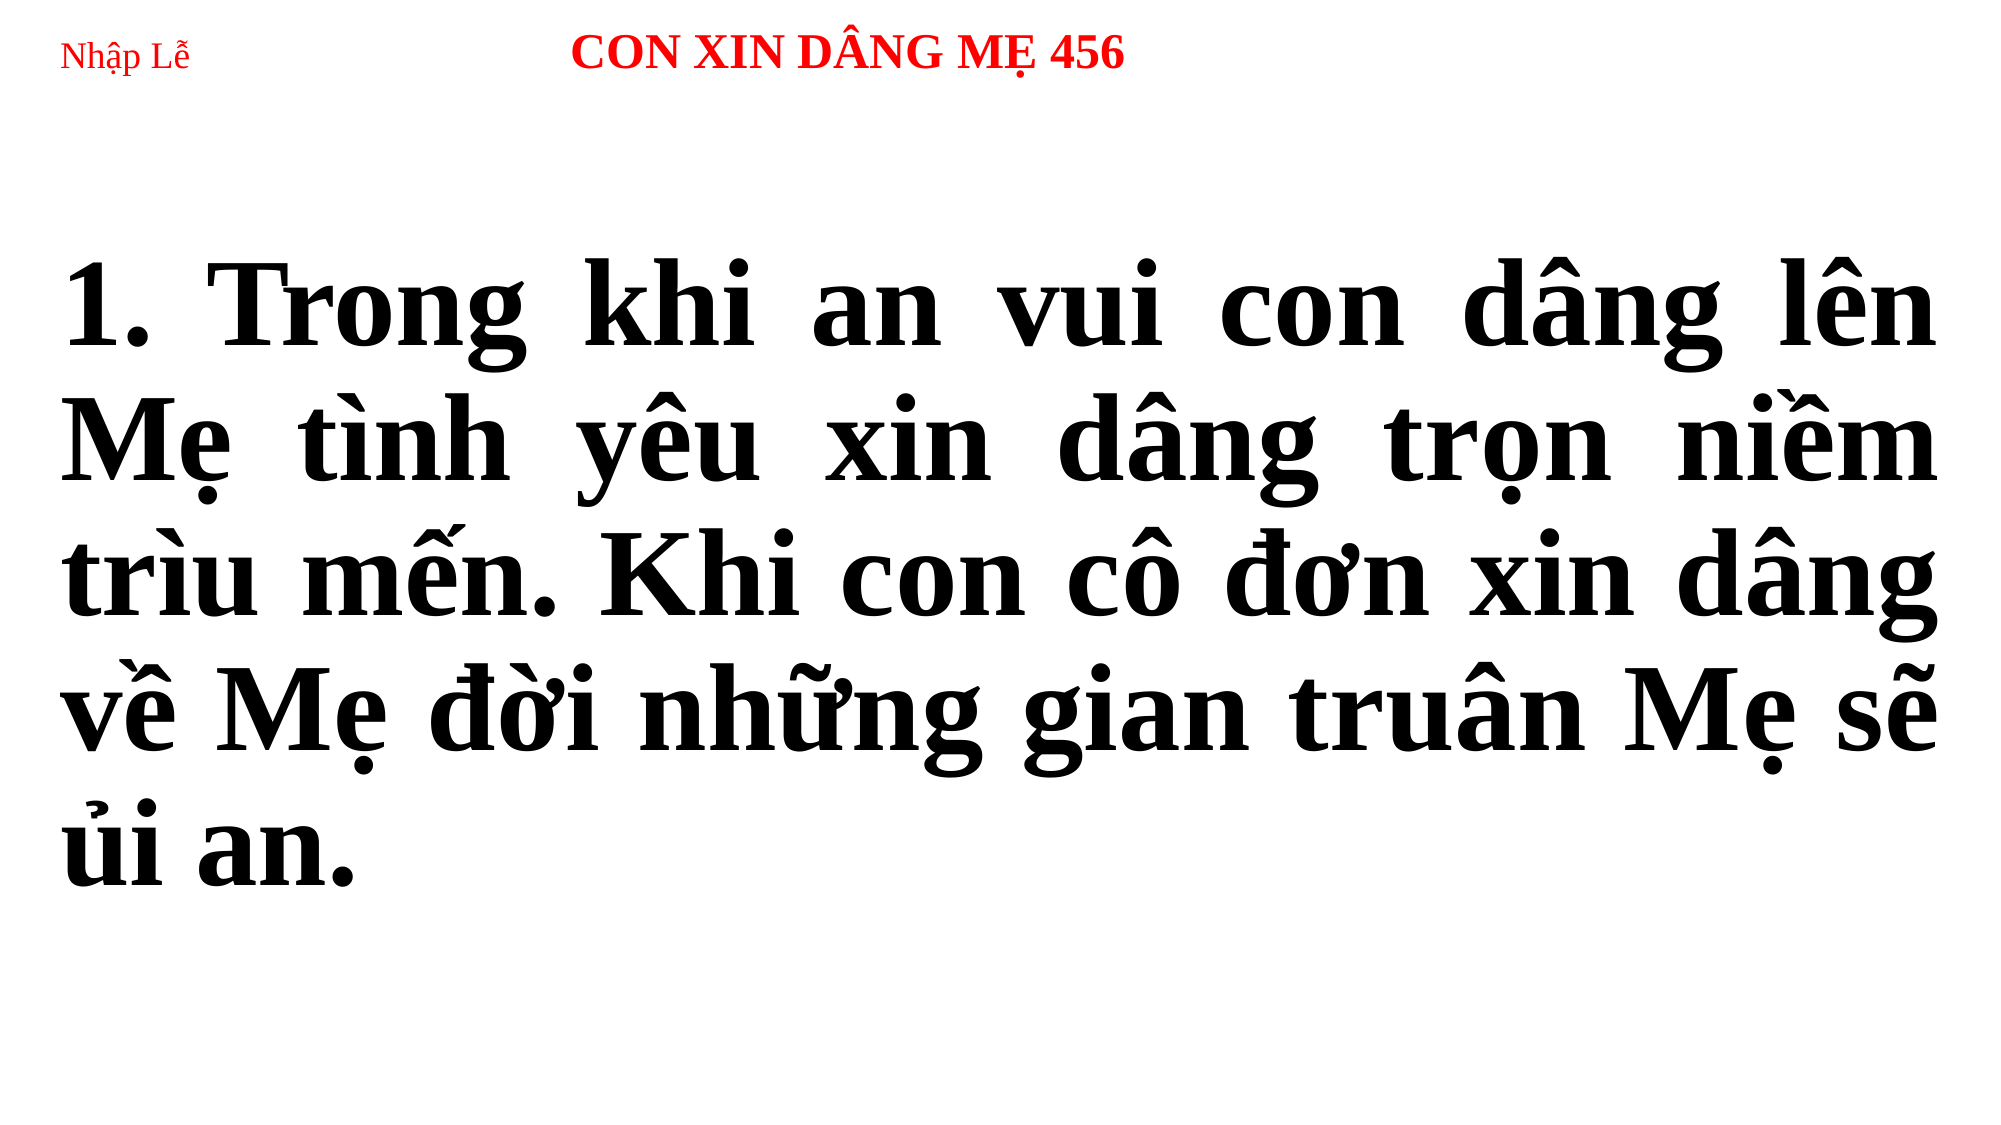

# Nhập Lễ                                        CON XIN DÂNG MẸ 456
1. Trong khi an vui con dâng lên Mẹ tình yêu xin dâng trọn niềm trìu mến. Khi con cô đơn xin dâng về Mẹ đời những gian truân Mẹ sẽ ủi an.